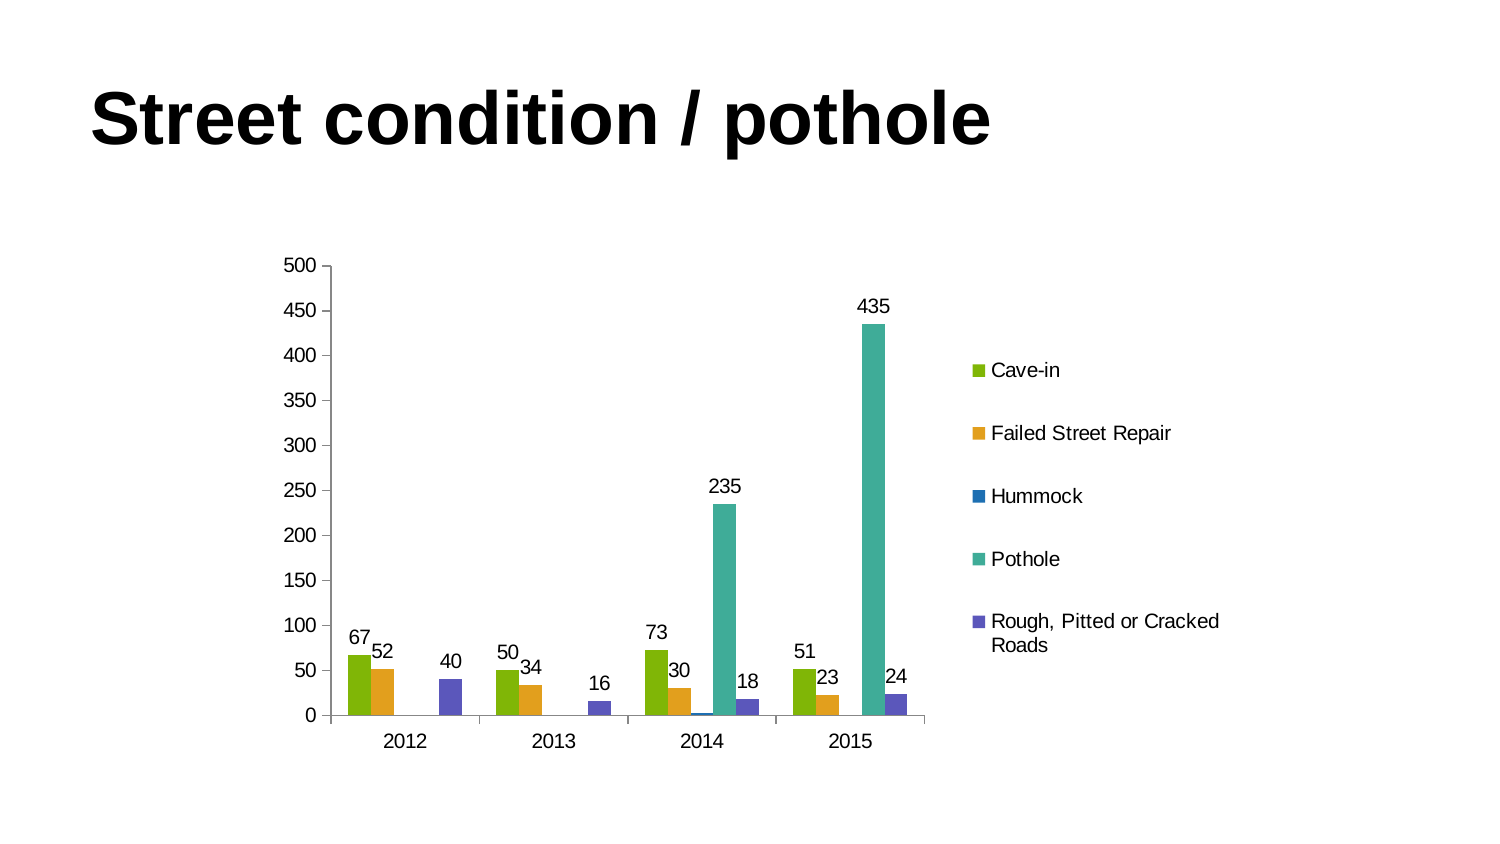

# Street condition / pothole

### Chart

| Category | Cave-in | Failed Street Repair | Hummock | Pothole | Rough, Pitted or Cracked Roads |
|---|---|---|---|---|---|
| 2012 | 67.0 | 52.0 | None | None | 40.0 |
| 2013 | 50.0 | 34.0 | None | None | 16.0 |
| 2014 | 73.0 | 30.0 | 3.0 | 235.0 | 18.0 |
| 2015 | 51.0 | 23.0 | None | 435.0 | 24.0 |